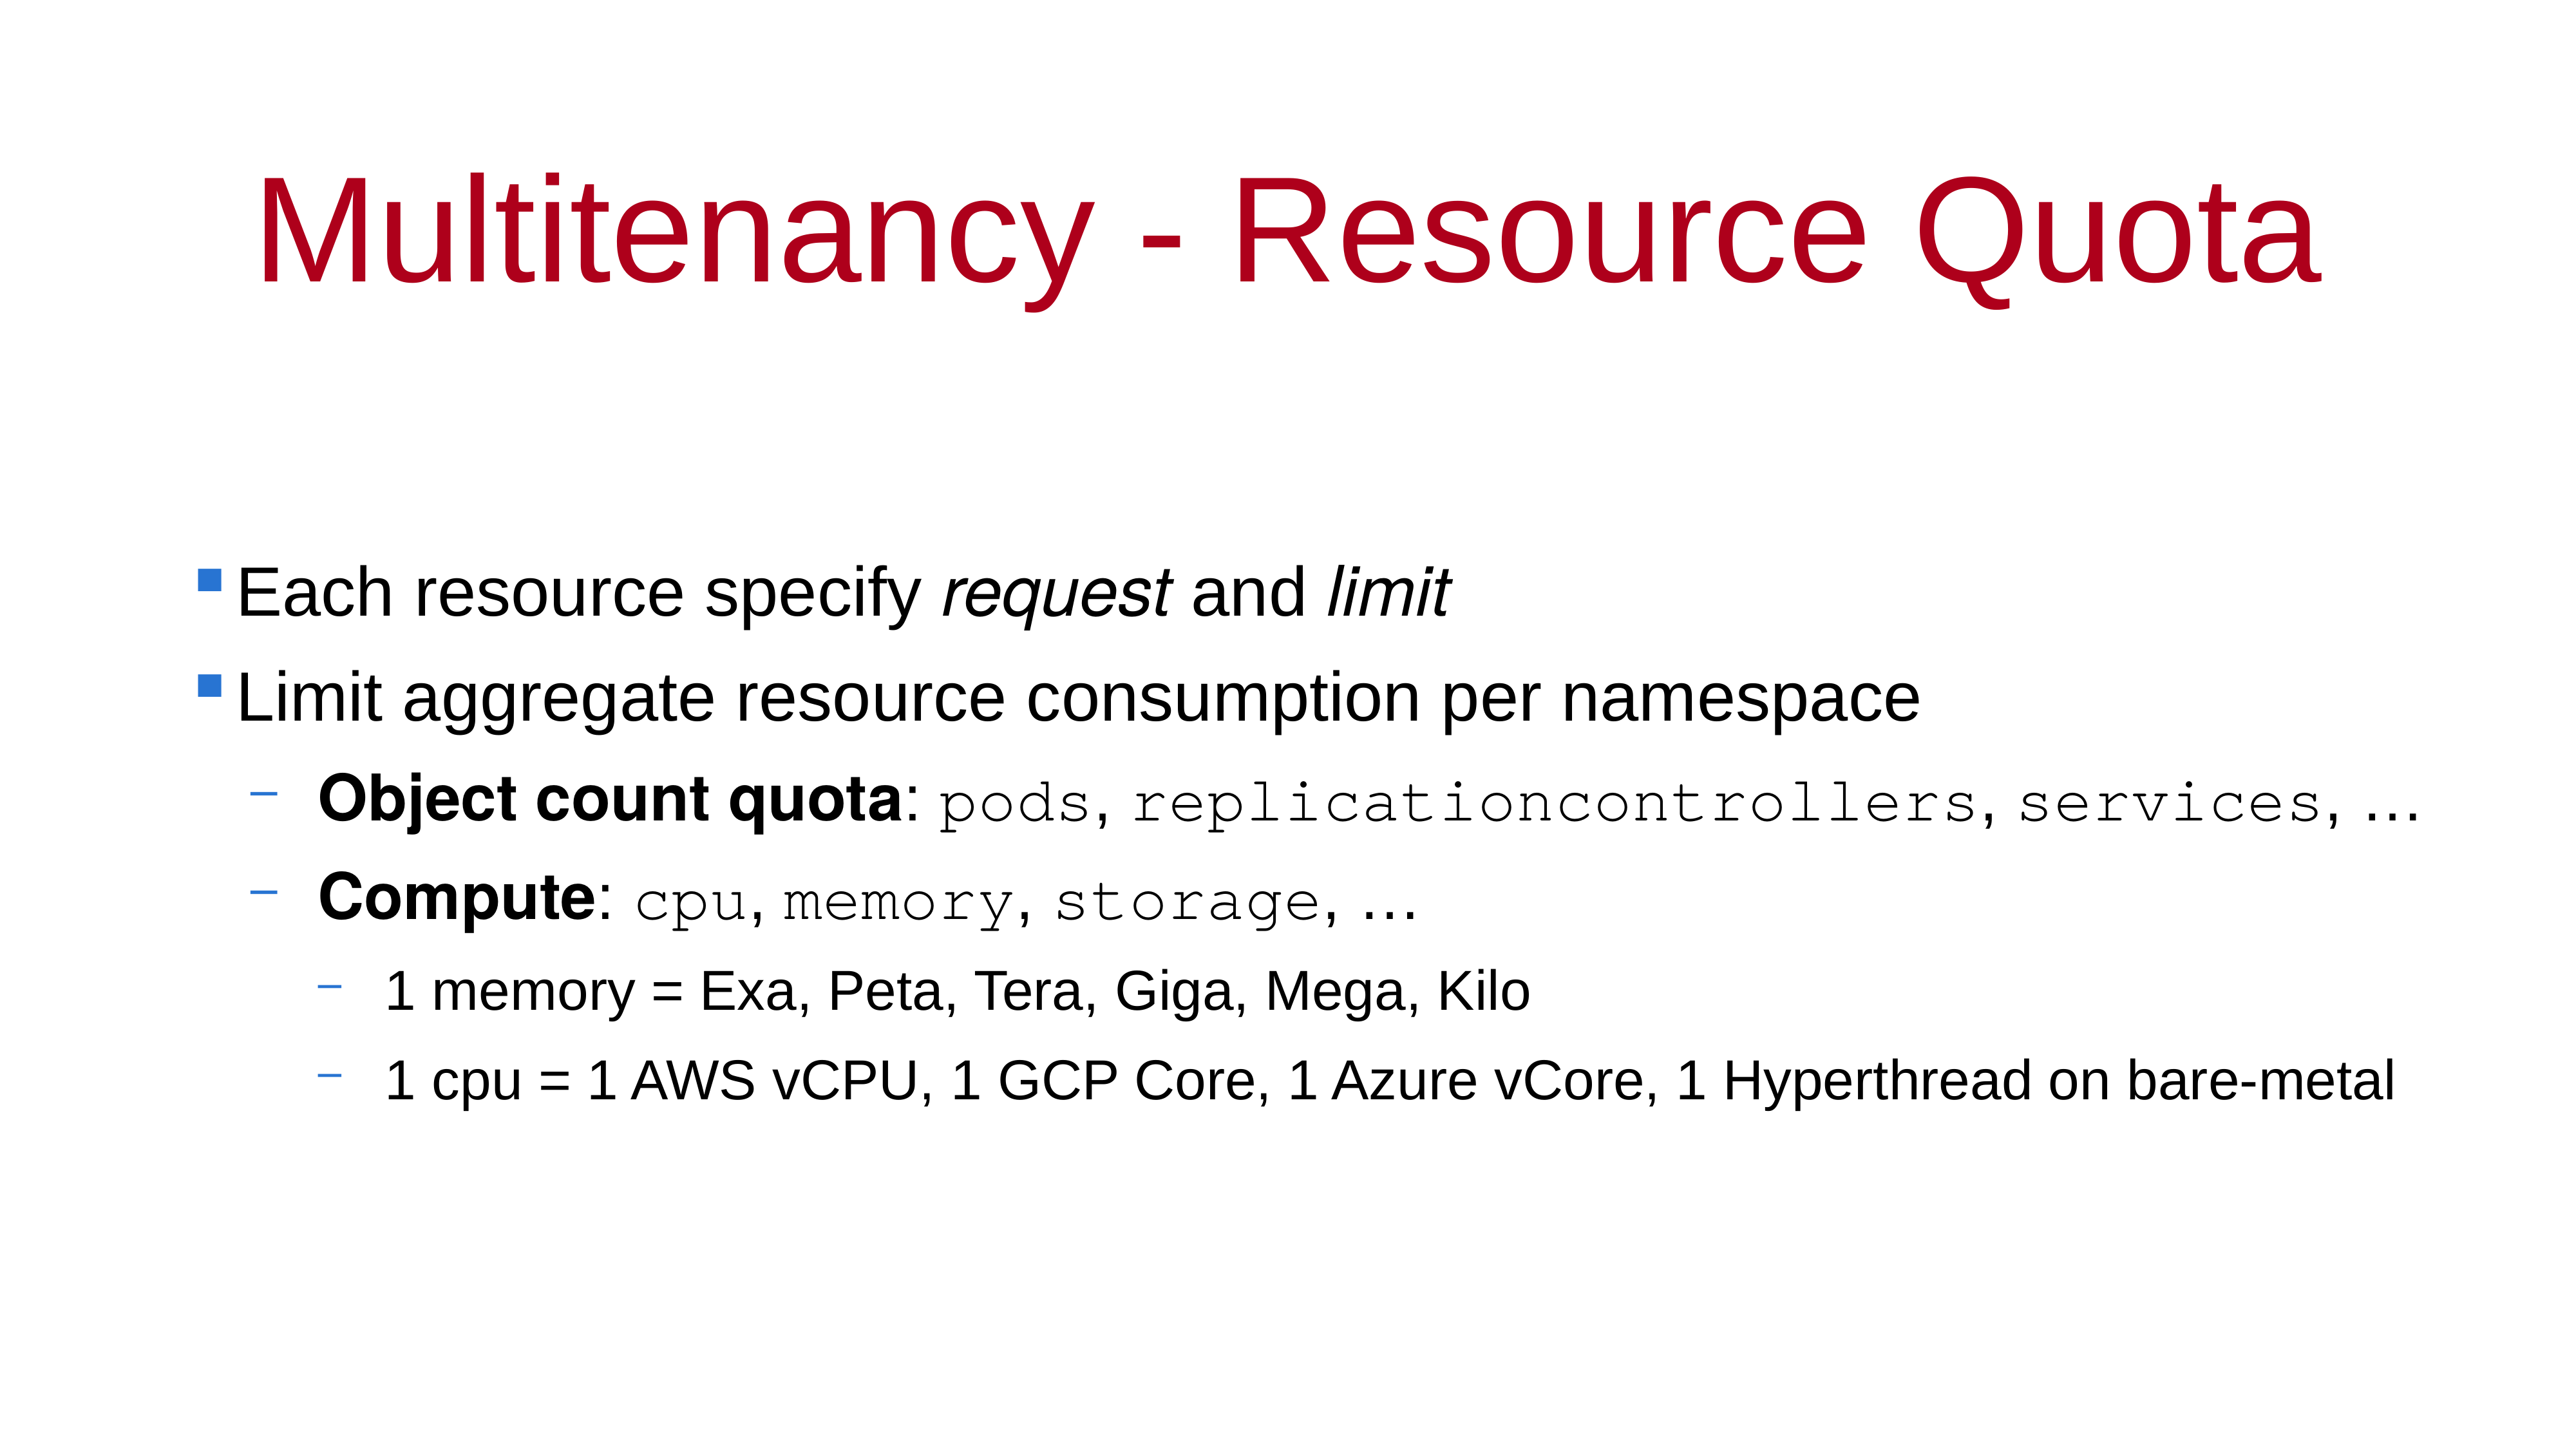

# Multitenancy - Resource Quota
Each resource specify request and limit
Limit aggregate resource consumption per namespace
Object count quota: pods, replicationcontrollers, services, …
Compute: cpu, memory, storage, …
1 memory = Exa, Peta, Tera, Giga, Mega, Kilo
1 cpu = 1 AWS vCPU, 1 GCP Core, 1 Azure vCore, 1 Hyperthread on bare-metal
58